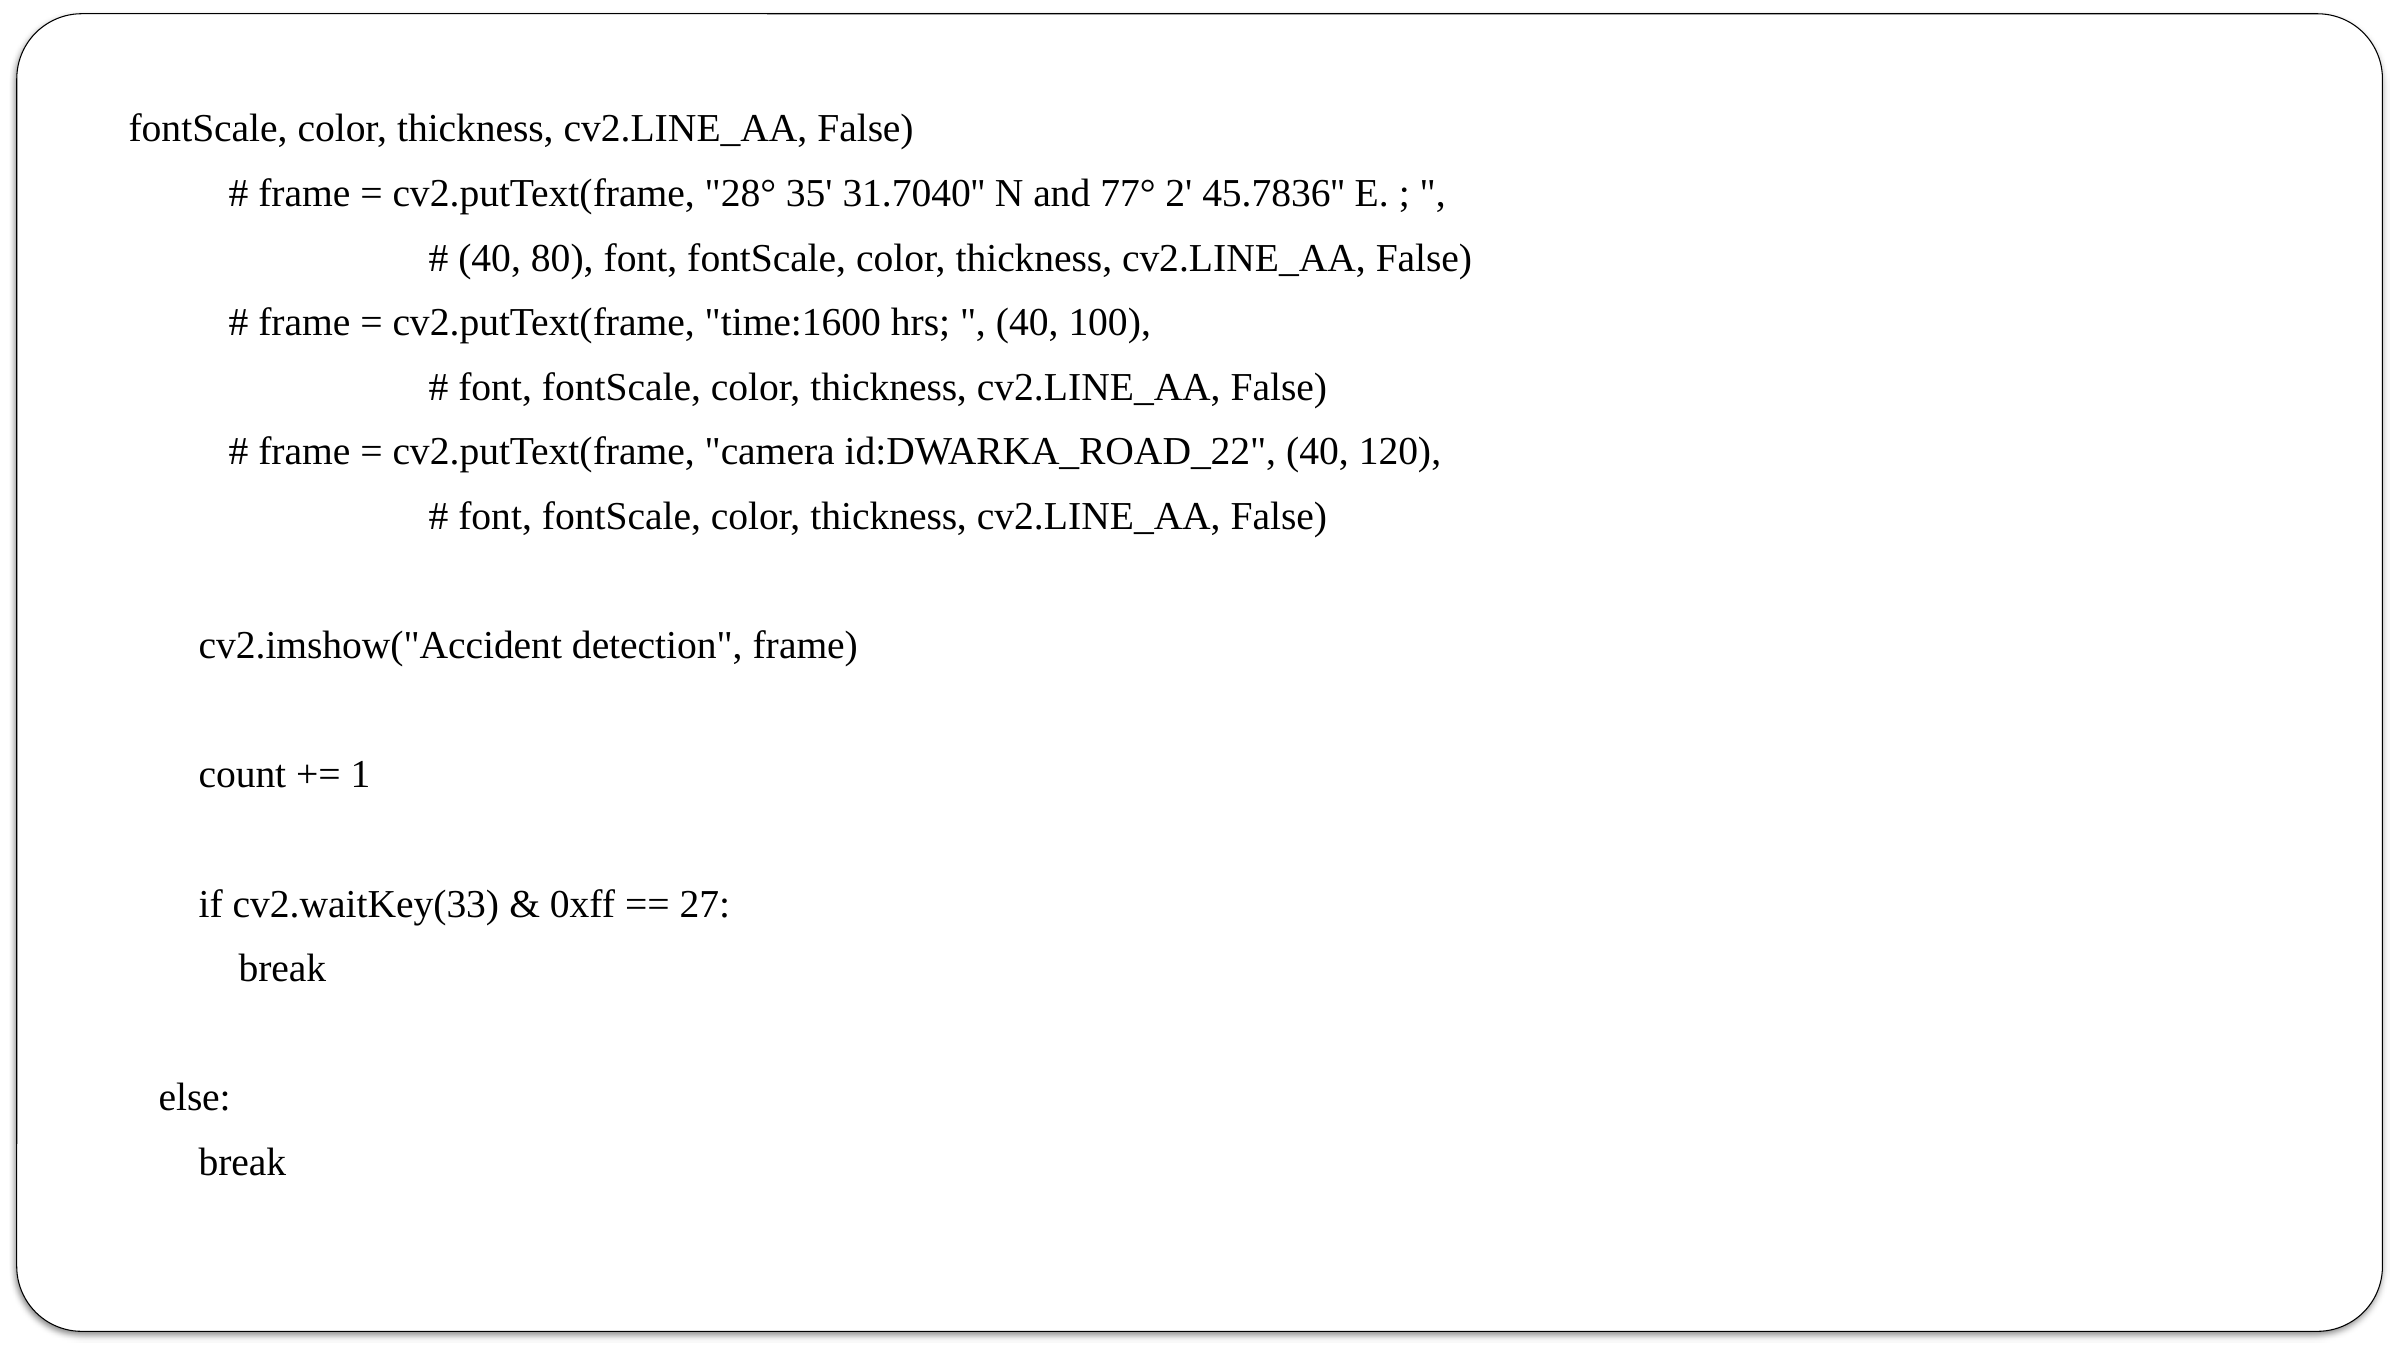

fontScale, color, thickness, cv2.LINE_AA, False)
           # frame = cv2.putText(frame, "28° 35' 31.7040'' N and 77° 2' 45.7836'' E. ; ",
                               # (40, 80), font, fontScale, color, thickness, cv2.LINE_AA, False)
           # frame = cv2.putText(frame, "time:1600 hrs; ", (40, 100),
                               # font, fontScale, color, thickness, cv2.LINE_AA, False)
           # frame = cv2.putText(frame, "camera id:DWARKA_ROAD_22", (40, 120),
                               # font, fontScale, color, thickness, cv2.LINE_AA, False)

        cv2.imshow("Accident detection", frame)

        count += 1

        if cv2.waitKey(33) & 0xff == 27:
            break

    else:
        break